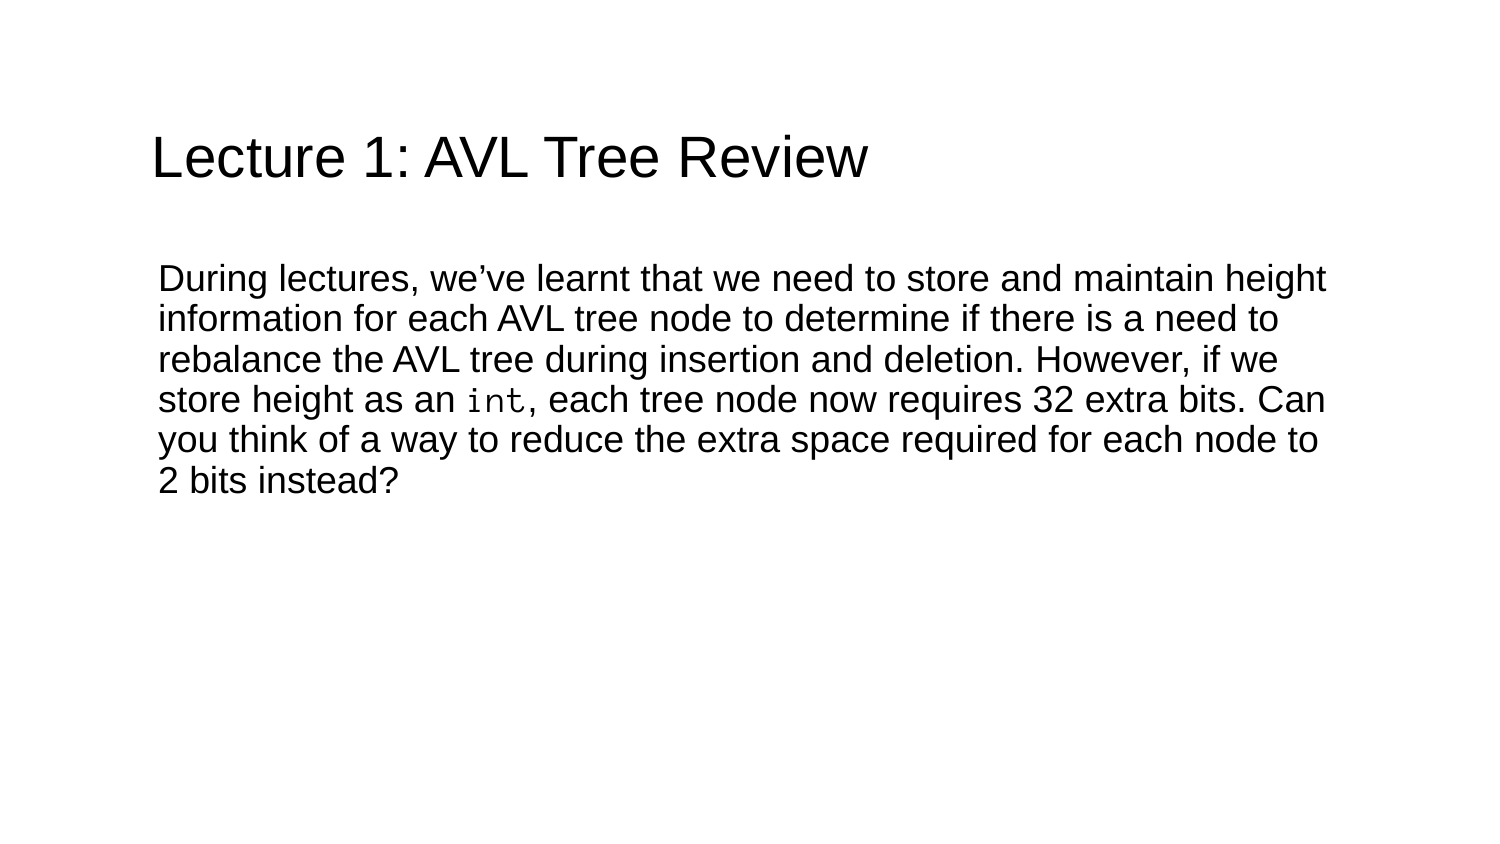

# Lecture 1: AVL Tree Review
During lectures, we’ve learnt that we need to store and maintain height information for each AVL tree node to determine if there is a need to rebalance the AVL tree during insertion and deletion. However, if we store height as an int, each tree node now requires 32 extra bits. Can you think of a way to reduce the extra space required for each node to 2 bits instead?